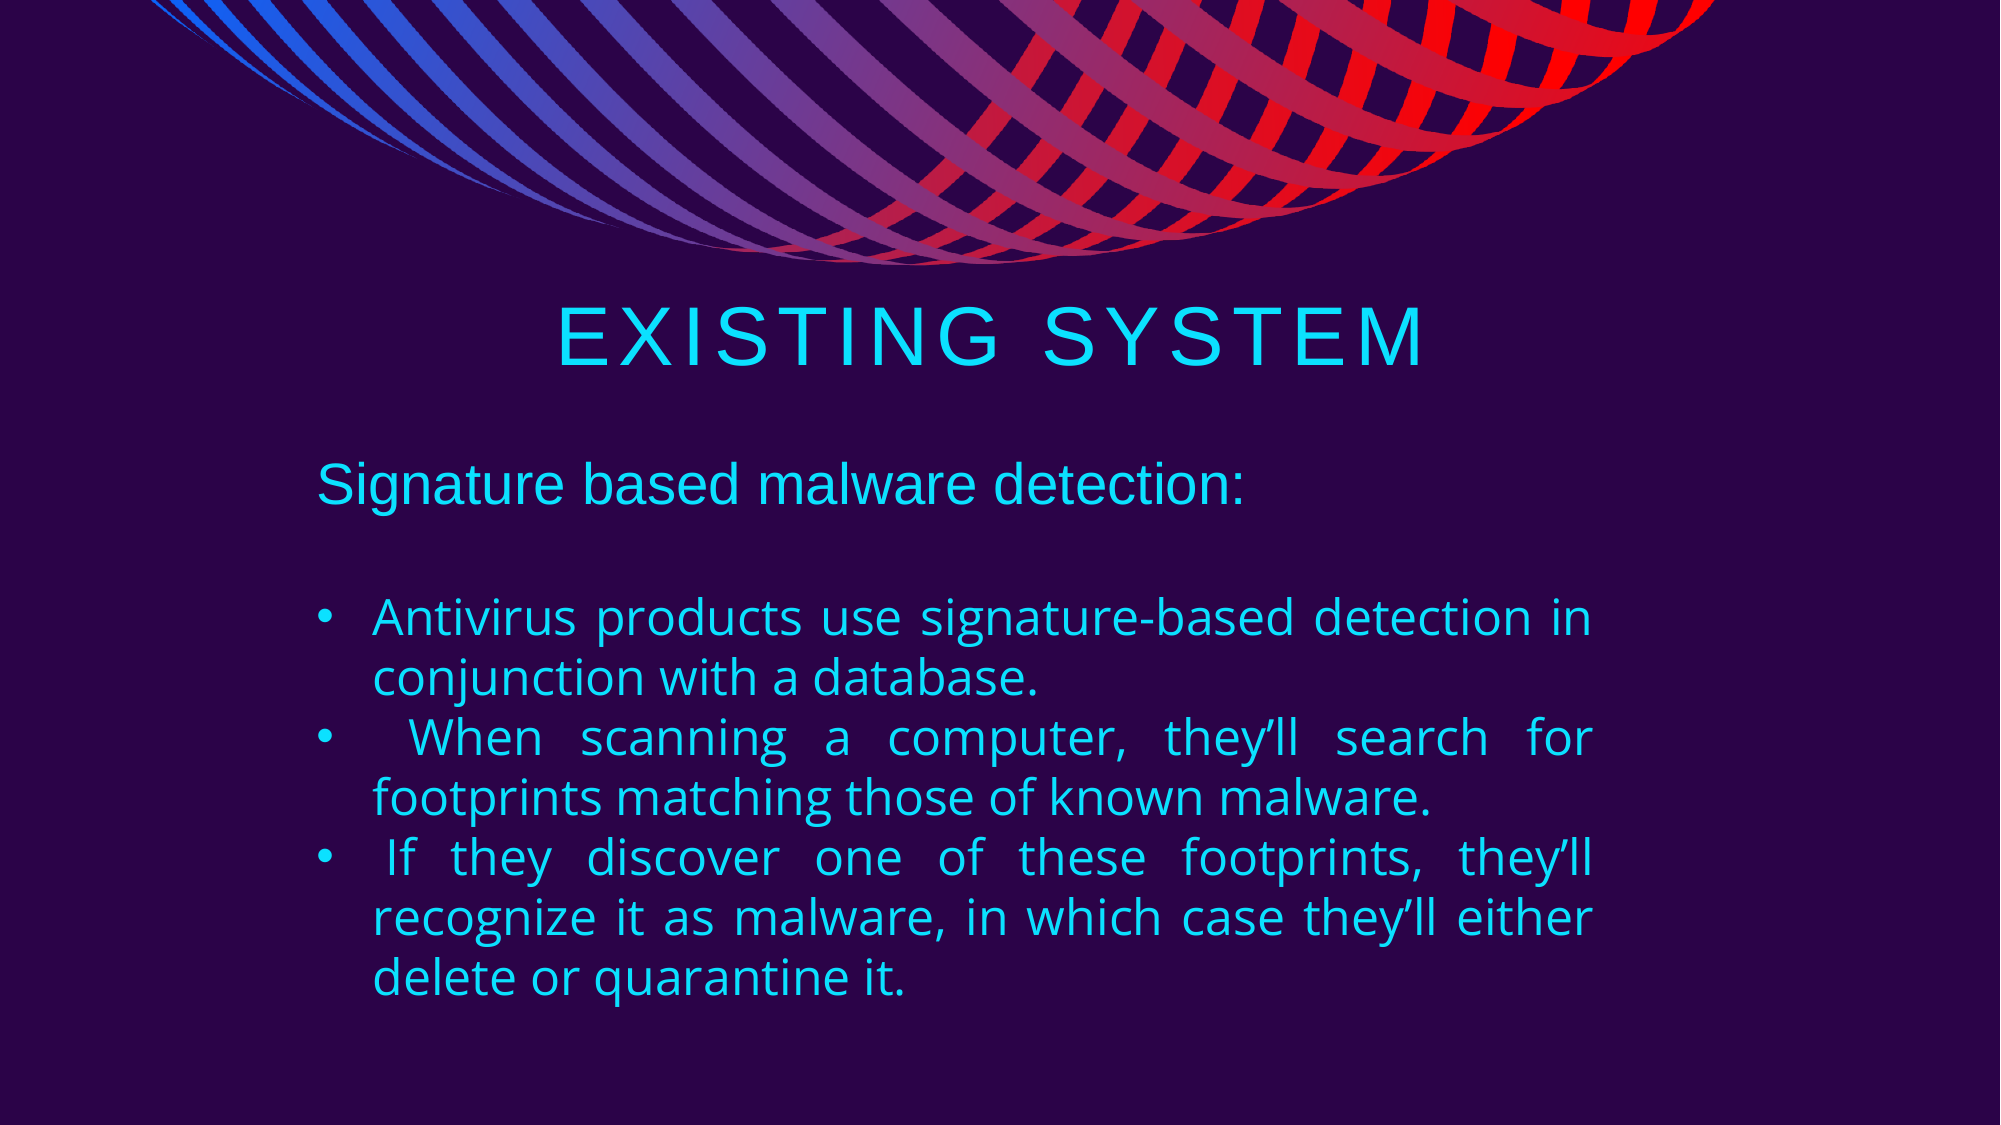

# Existing system
Signature based malware detection:

Antivirus products use signature-based detection in conjunction with a database.
 When scanning a computer, they’ll search for footprints matching those of known malware.
 If they discover one of these footprints, they’ll recognize it as malware, in which case they’ll either delete or quarantine it.